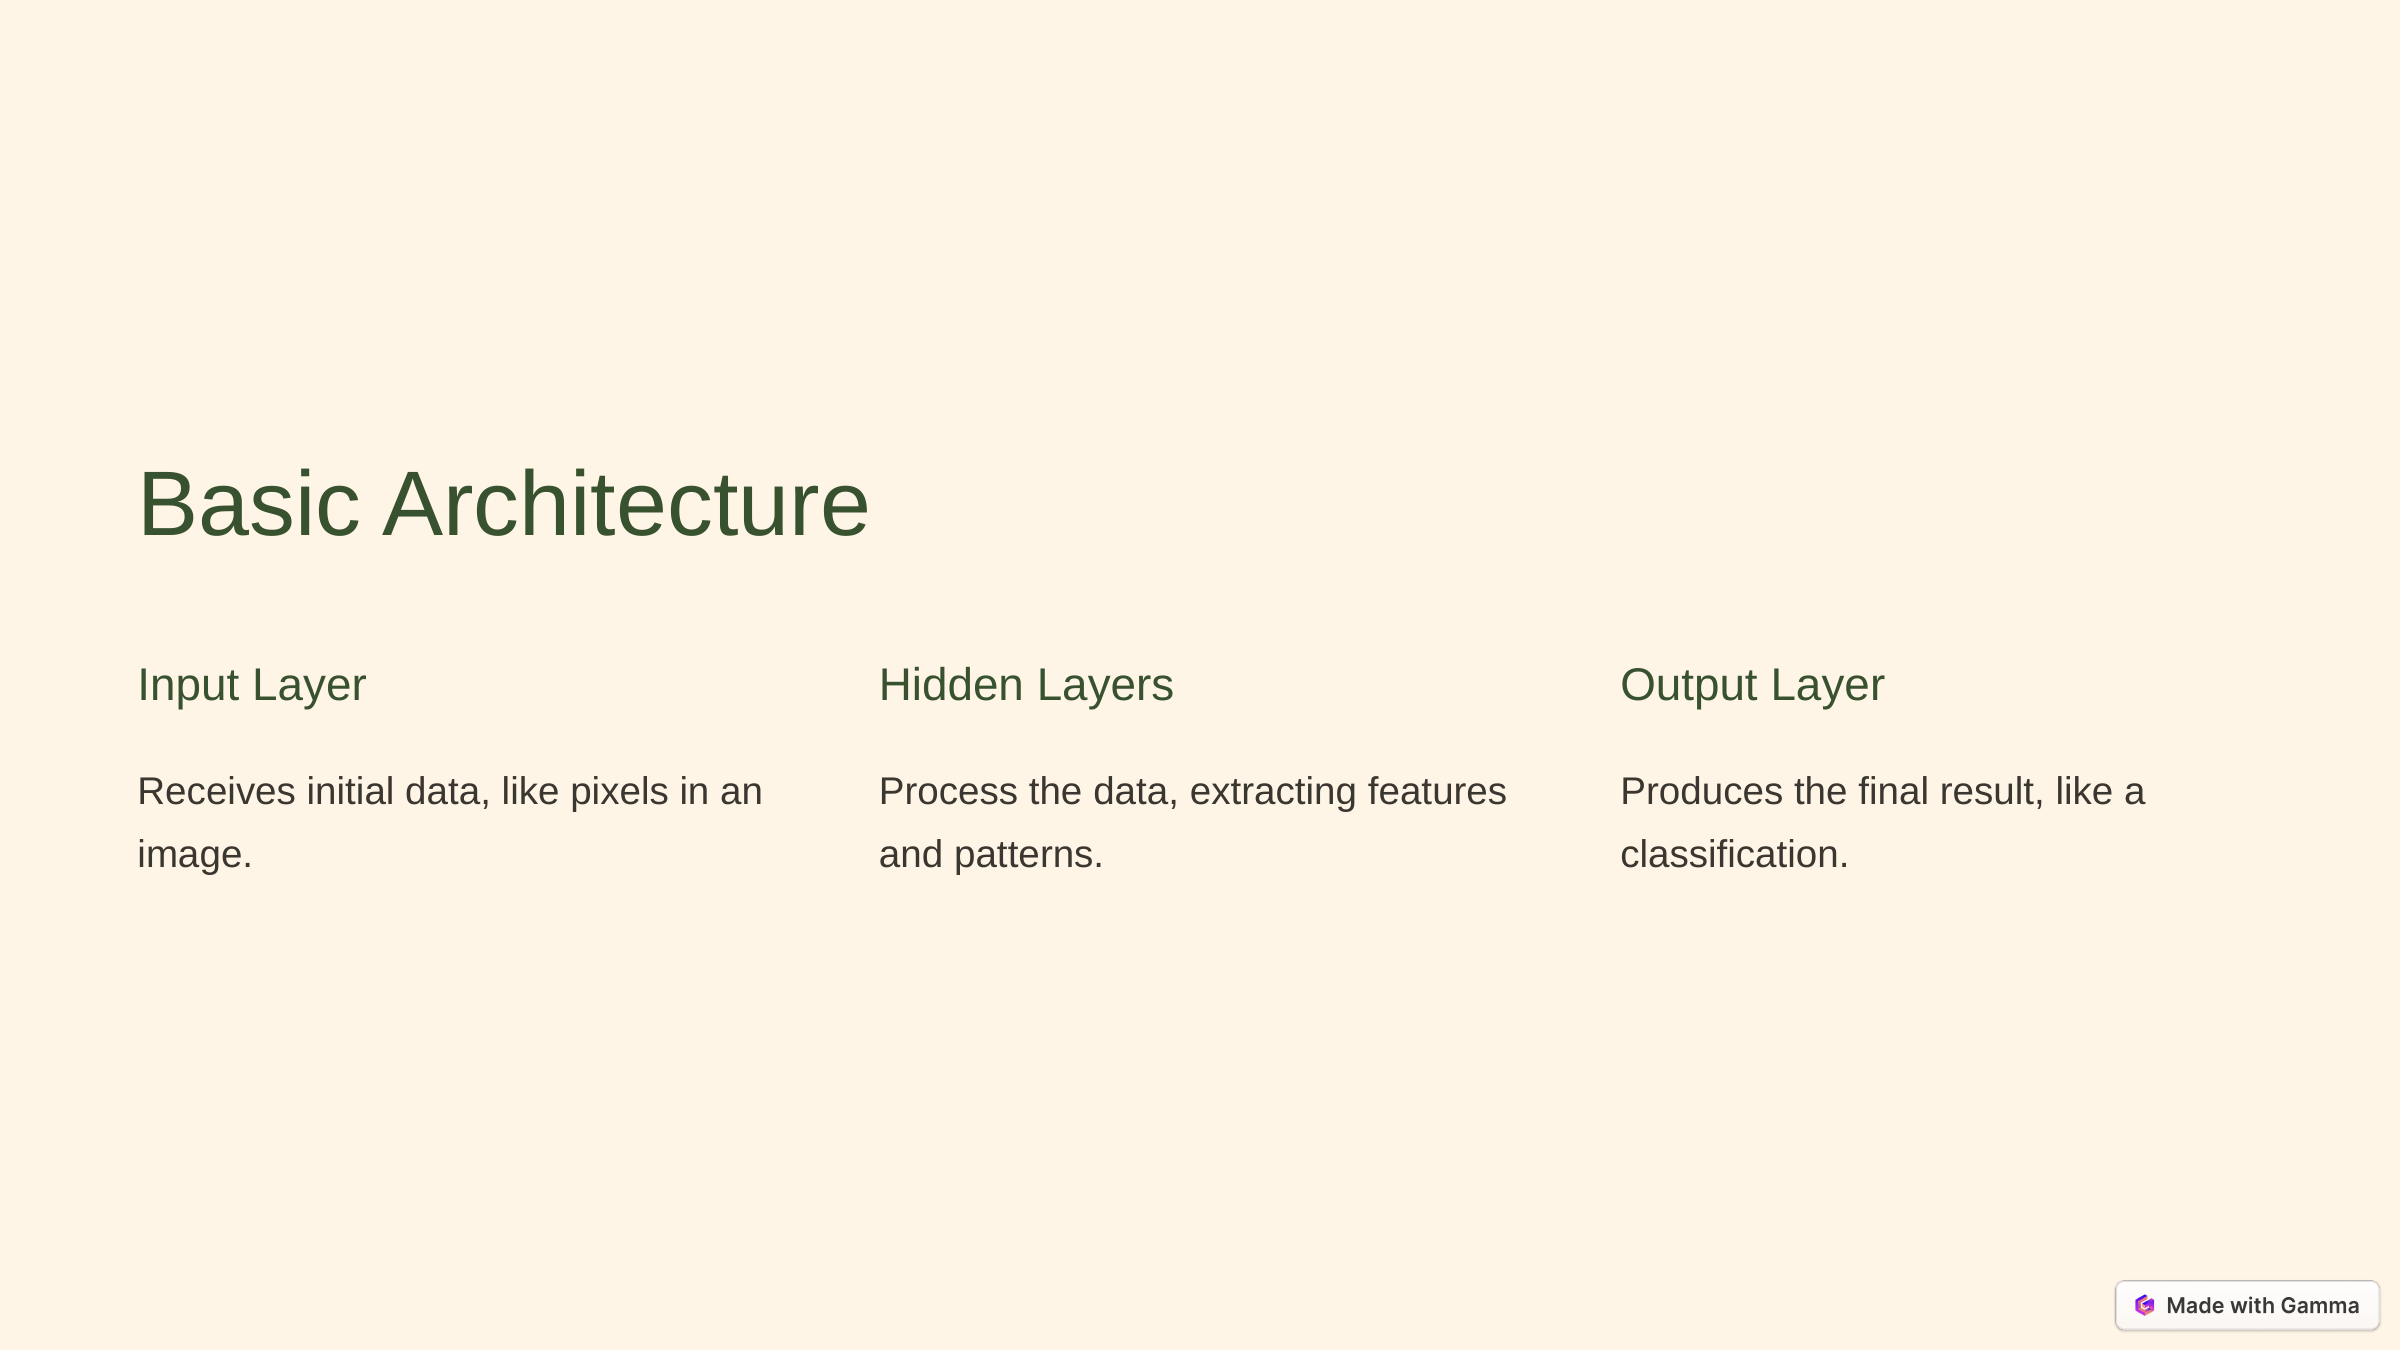

Basic Architecture
Input Layer
Hidden Layers
Output Layer
Receives initial data, like pixels in an image.
Process the data, extracting features and patterns.
Produces the final result, like a classification.